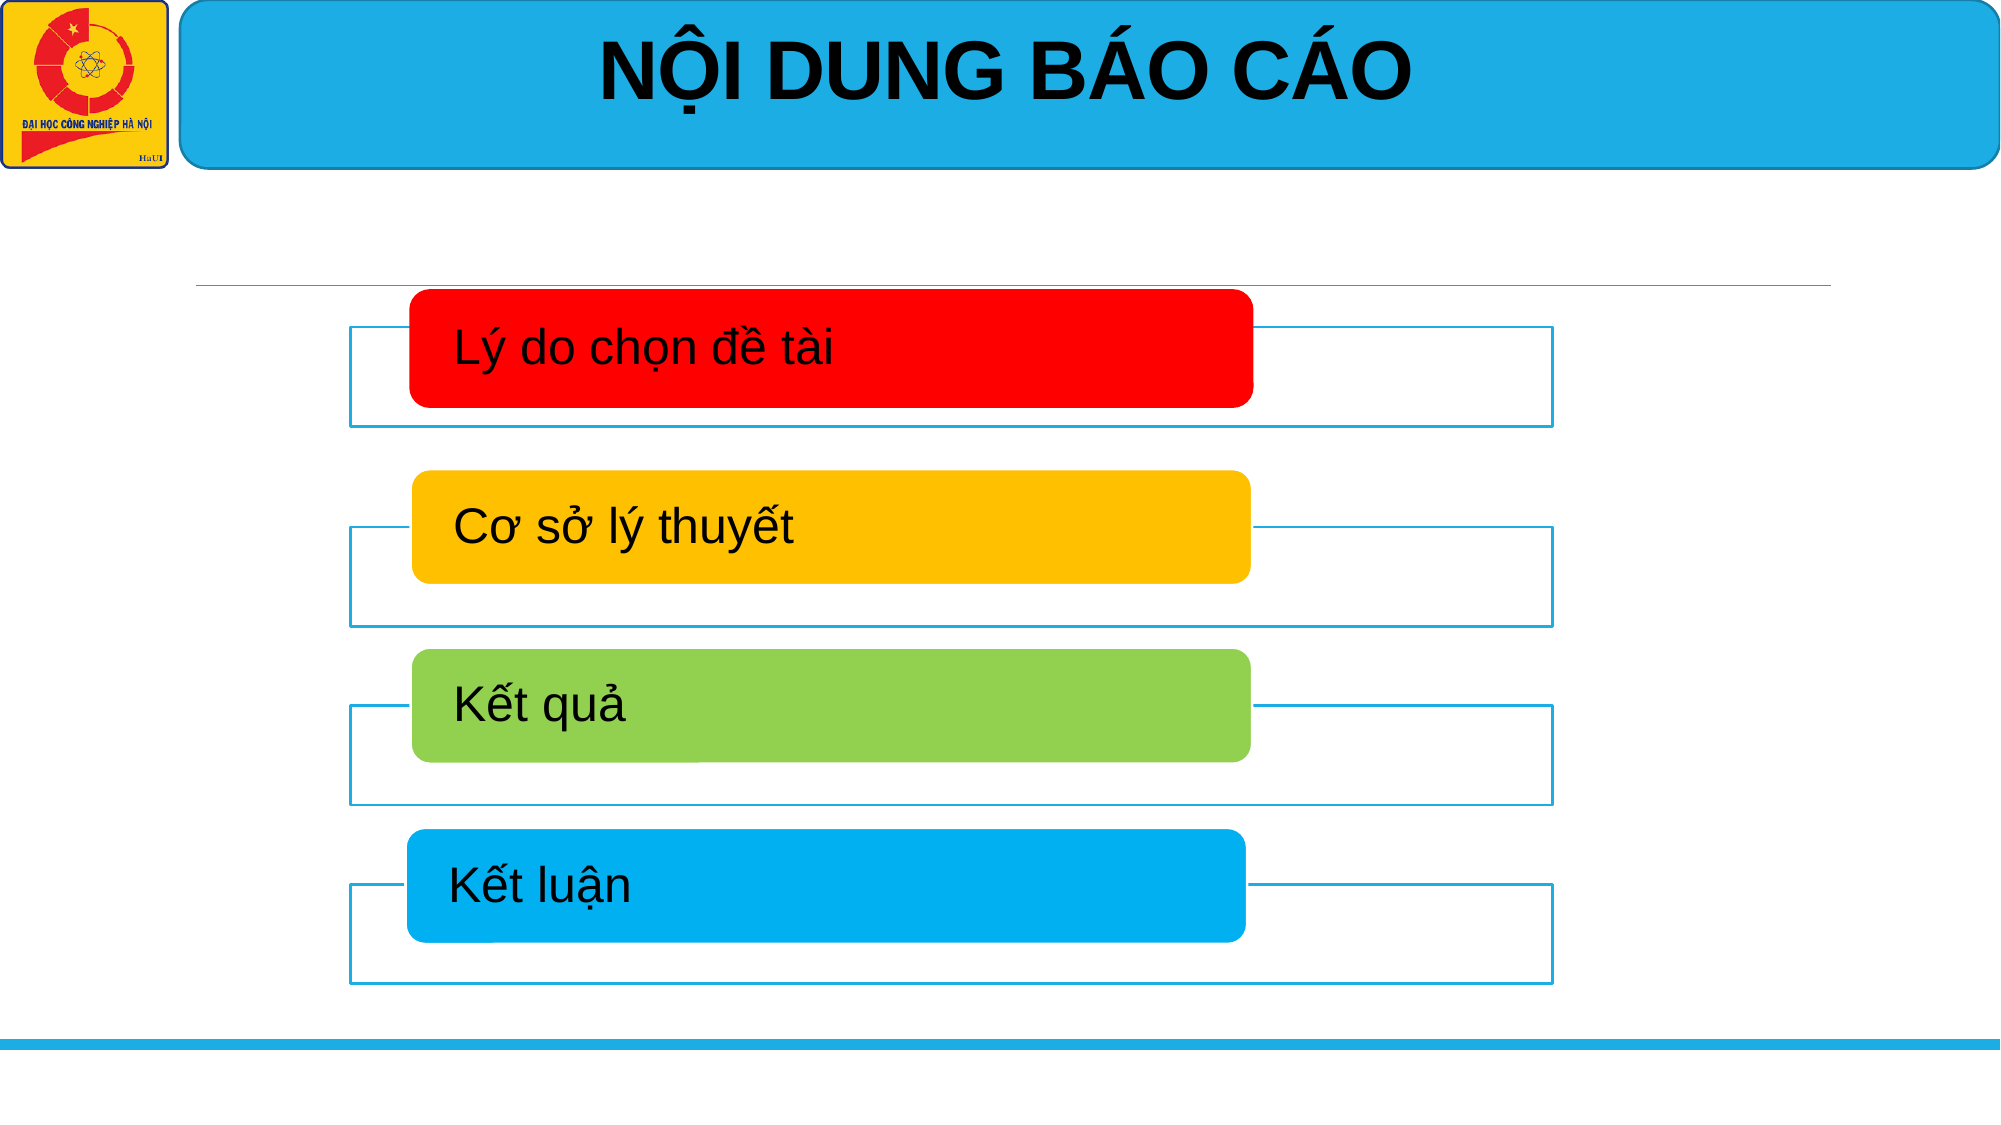

# NỘI DUNG BÁO CÁO
Lý do chọn đề tài
Cơ sở lý thuyết
Kết quả
Kết luận